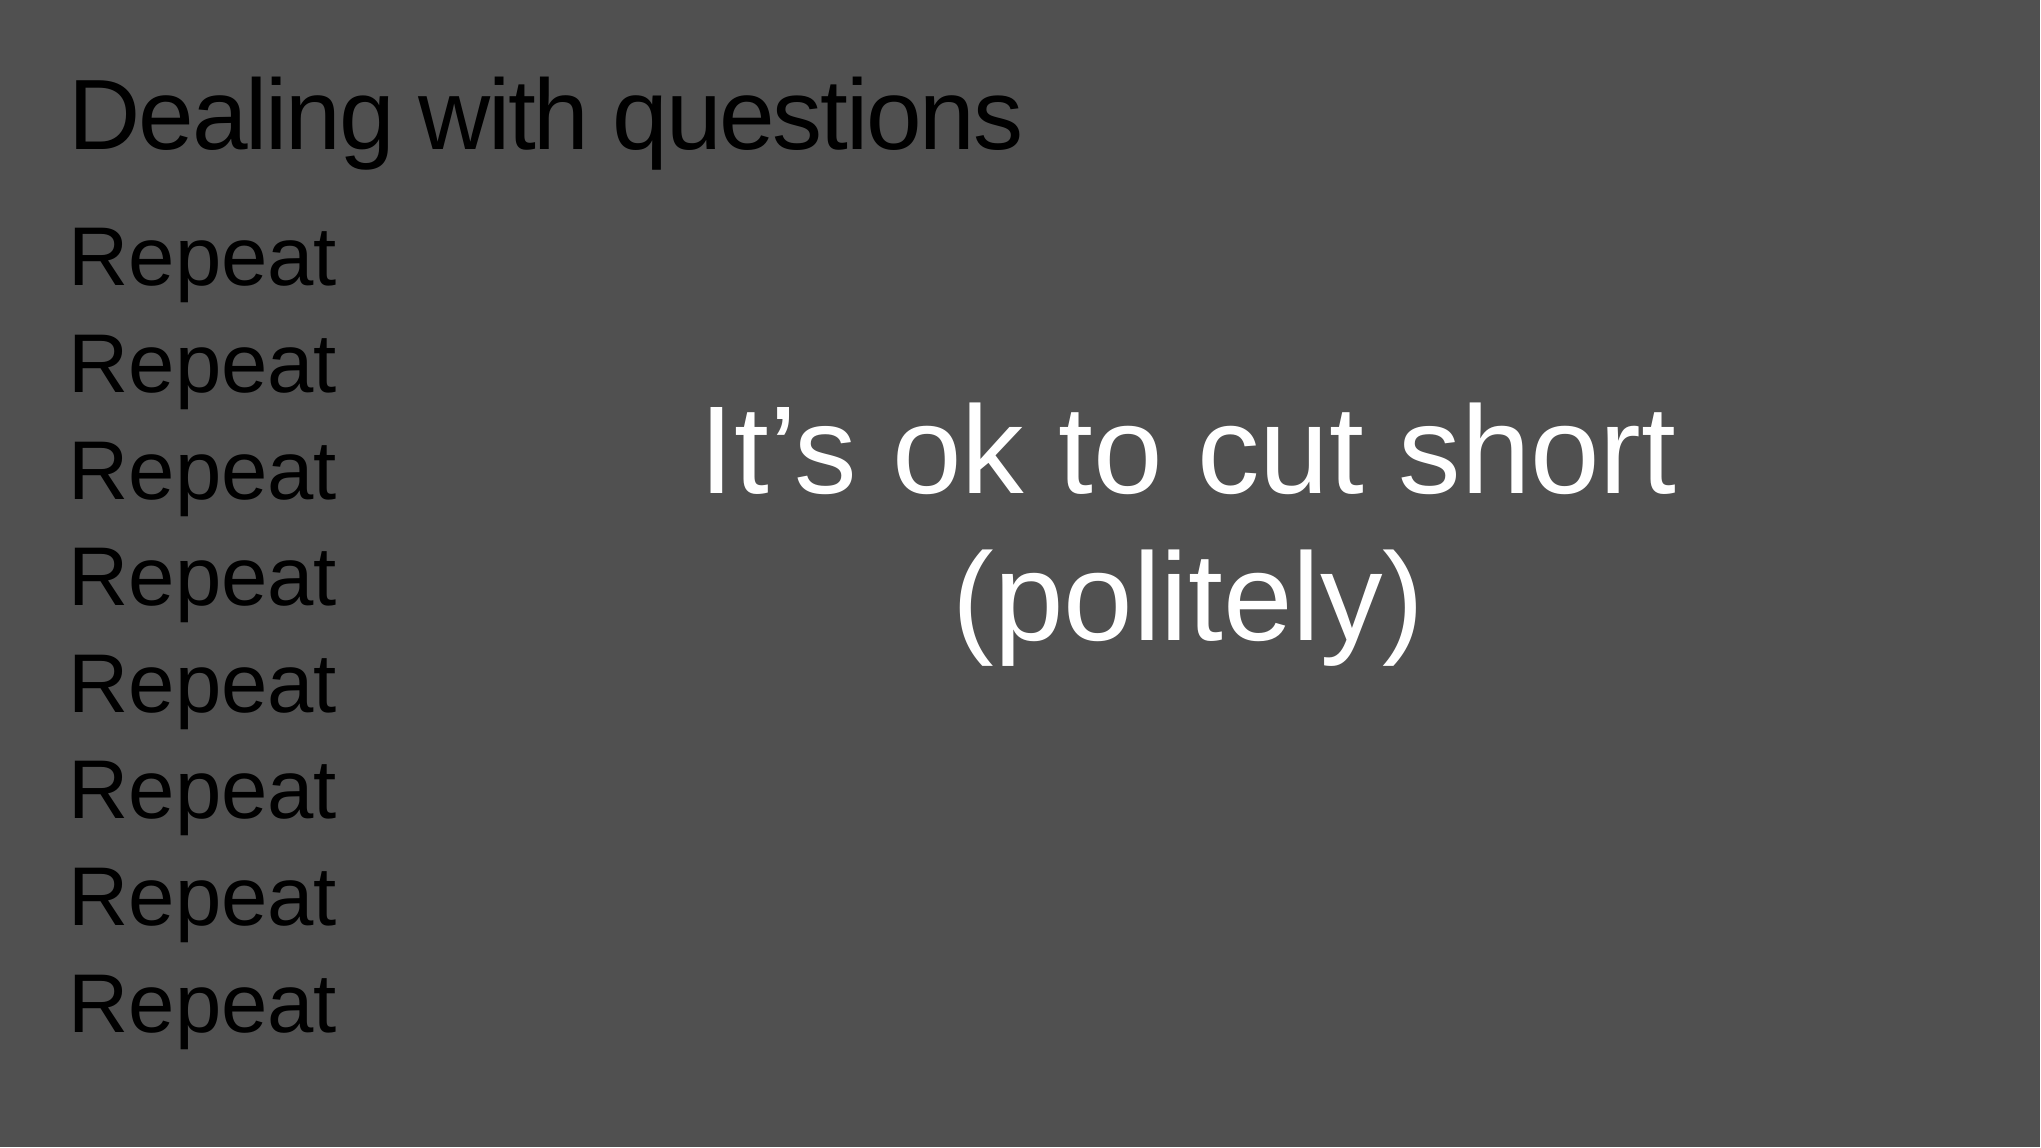

# Dealing with questions
Repeat
Repeat
Repeat
Repeat
Repeat
Repeat
Repeat
Repeat
It’s ok to cut short
(politely)